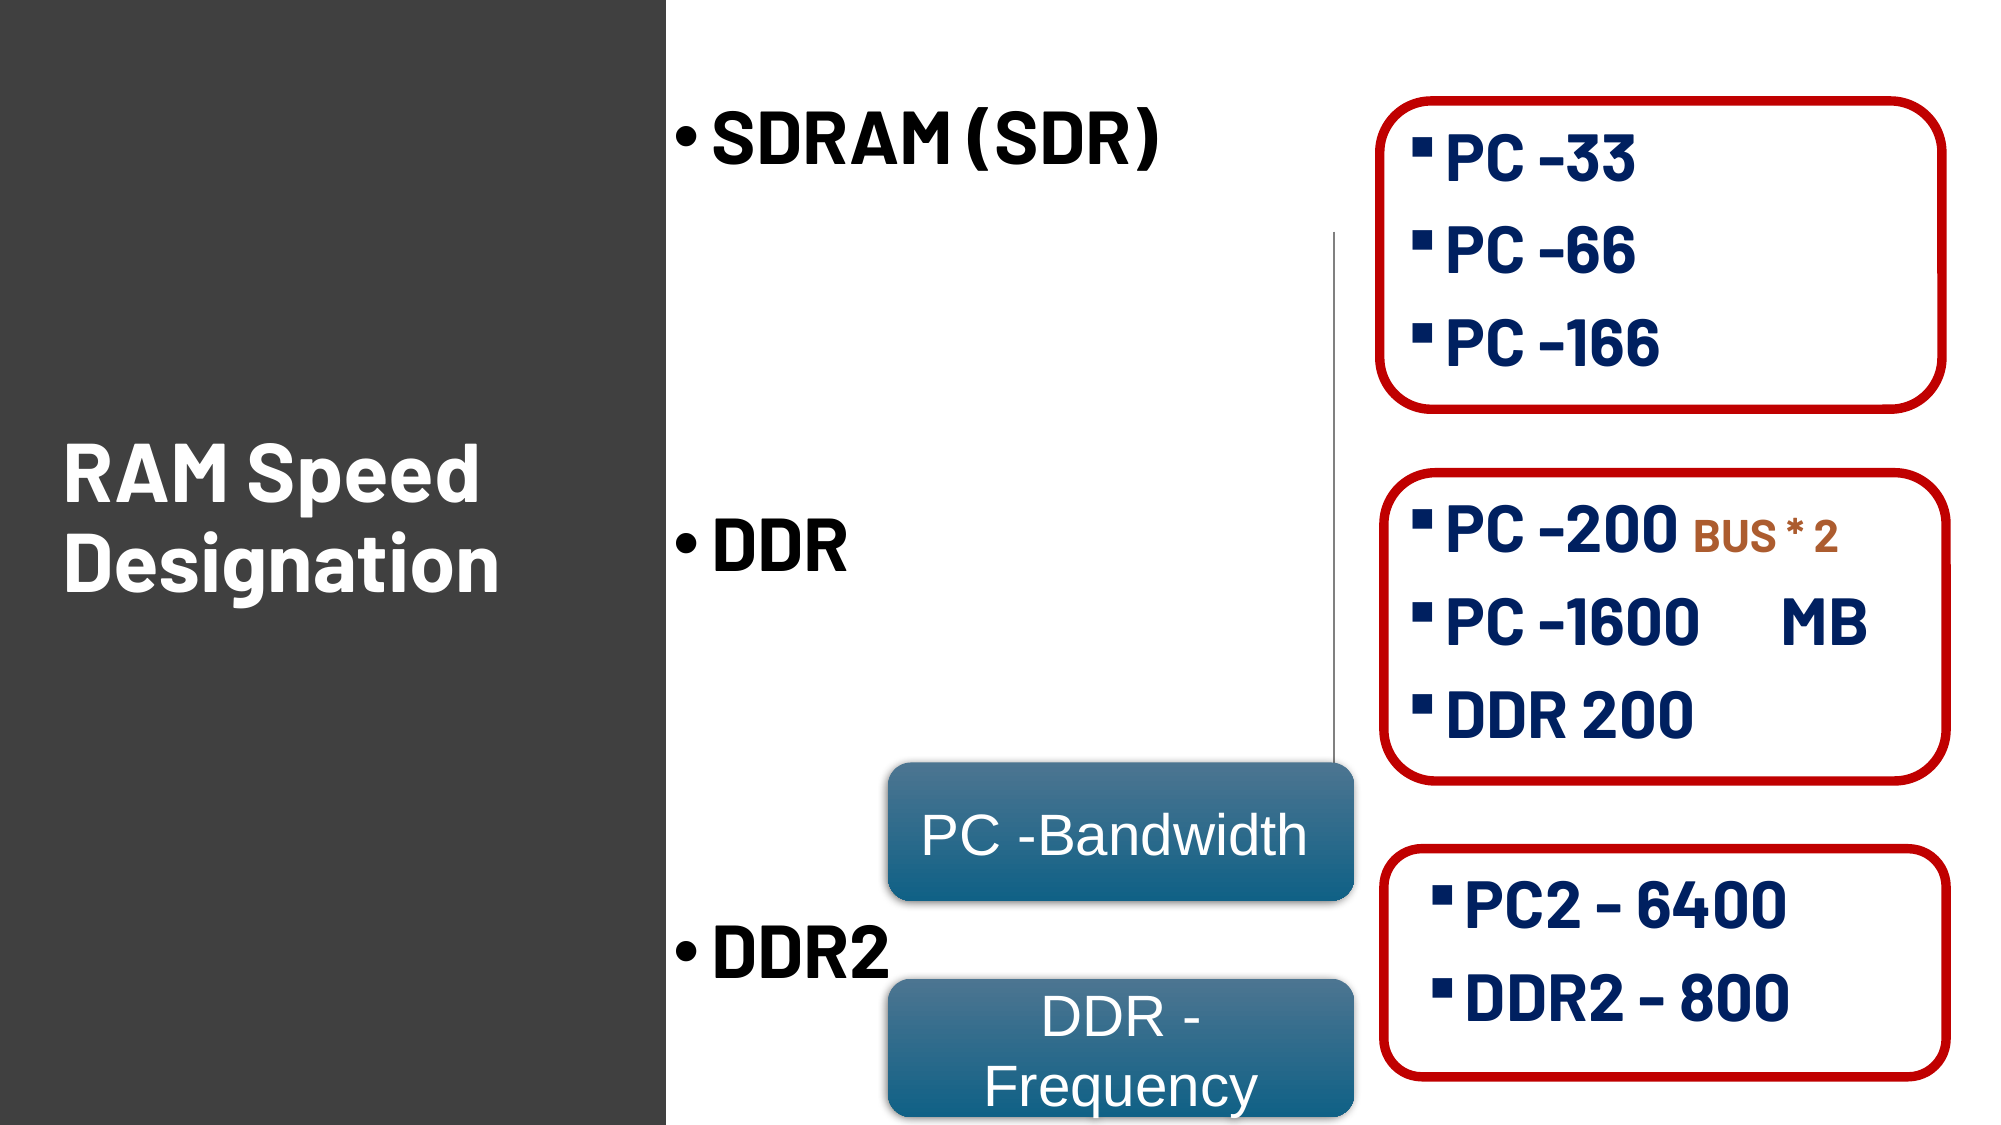

SDRAM (SDR)

DDR

DDR2

PC -33
PC -66
PC -166
# RAM Speed Designation

PC -200 BUS * 2
PC -1600      MB
DDR 200

PC -Bandwidth

PC2 - 6400
DDR2 - 800
DDR - Frequency